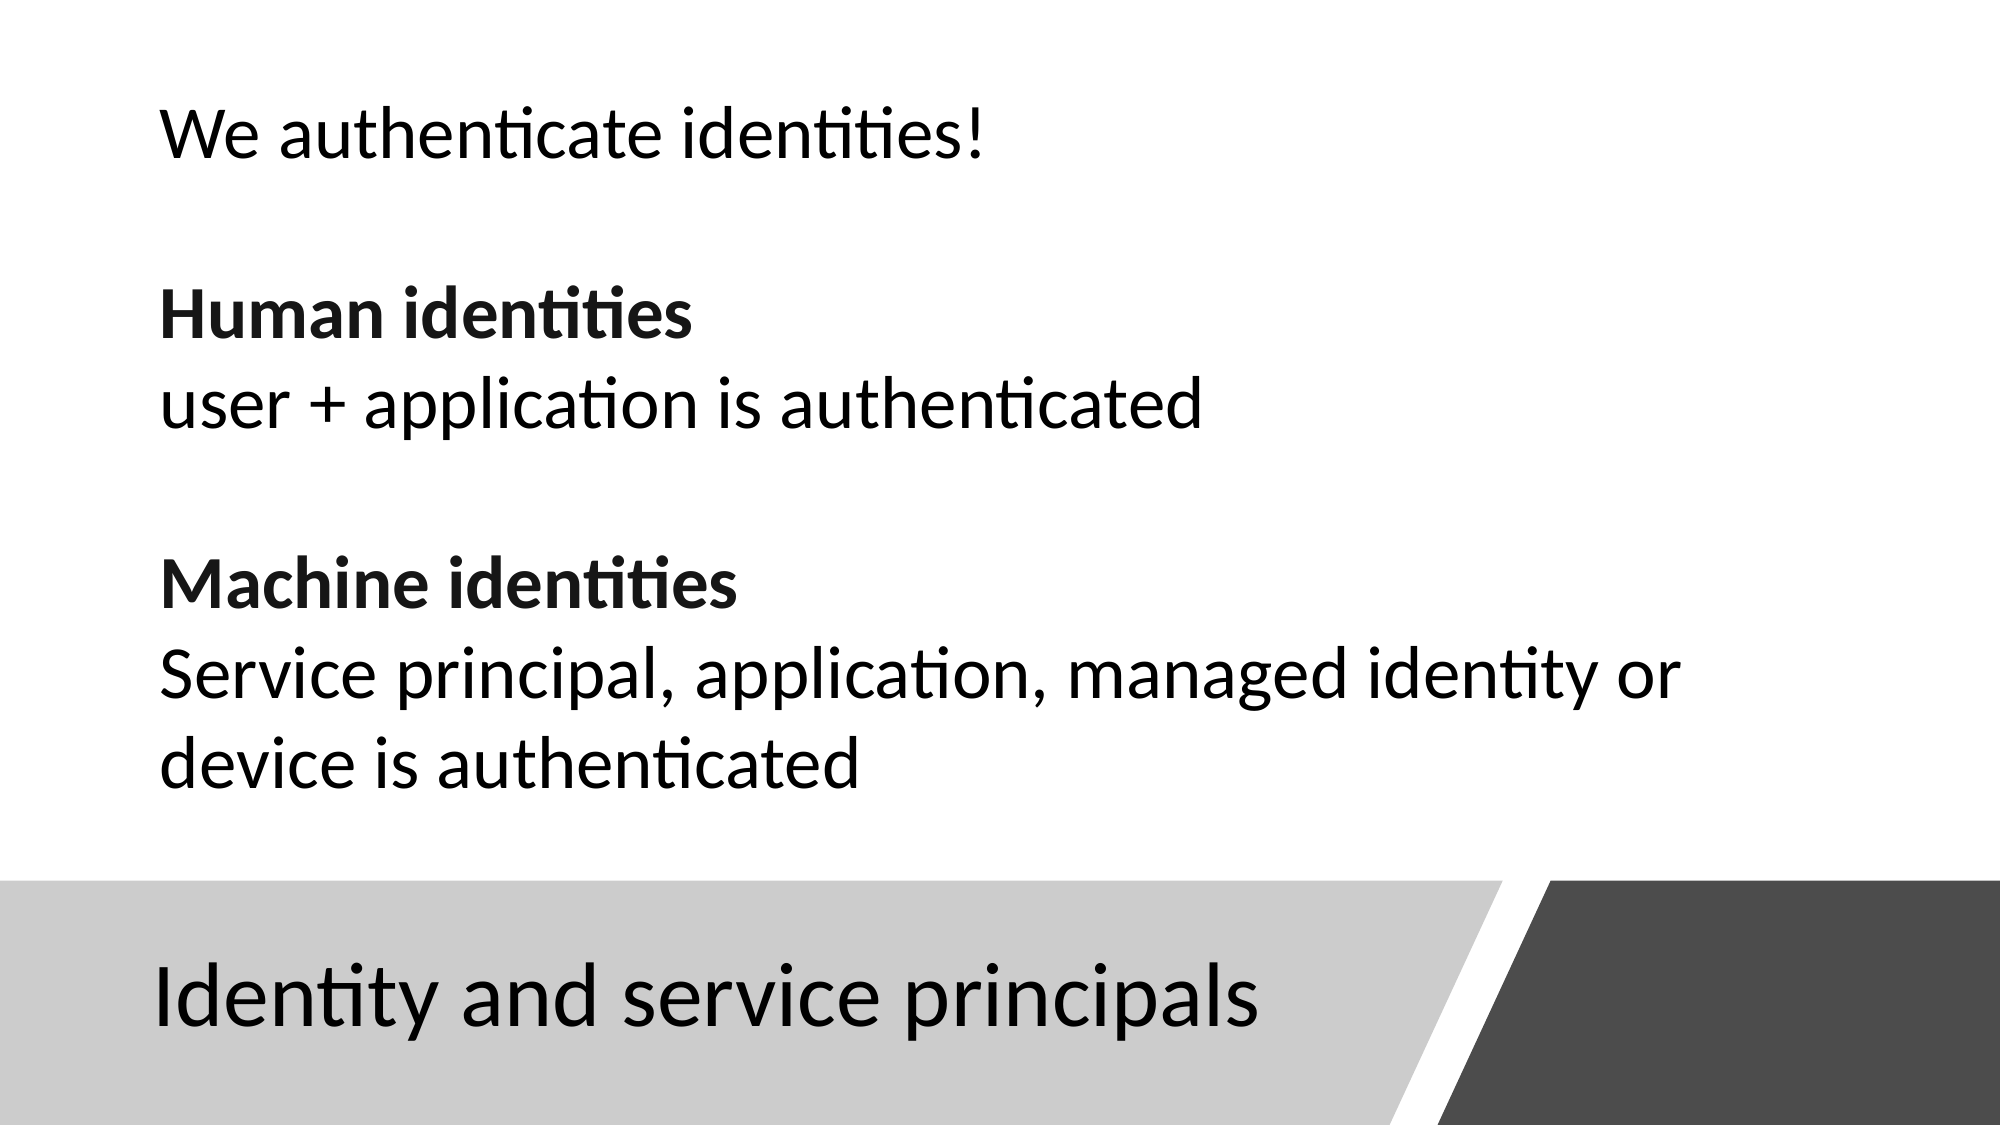

We authenticate identities!

Human identities
user + application is authenticated

Machine identities
Service principal, application, managed identity or device is authenticated

# Identity and service principals